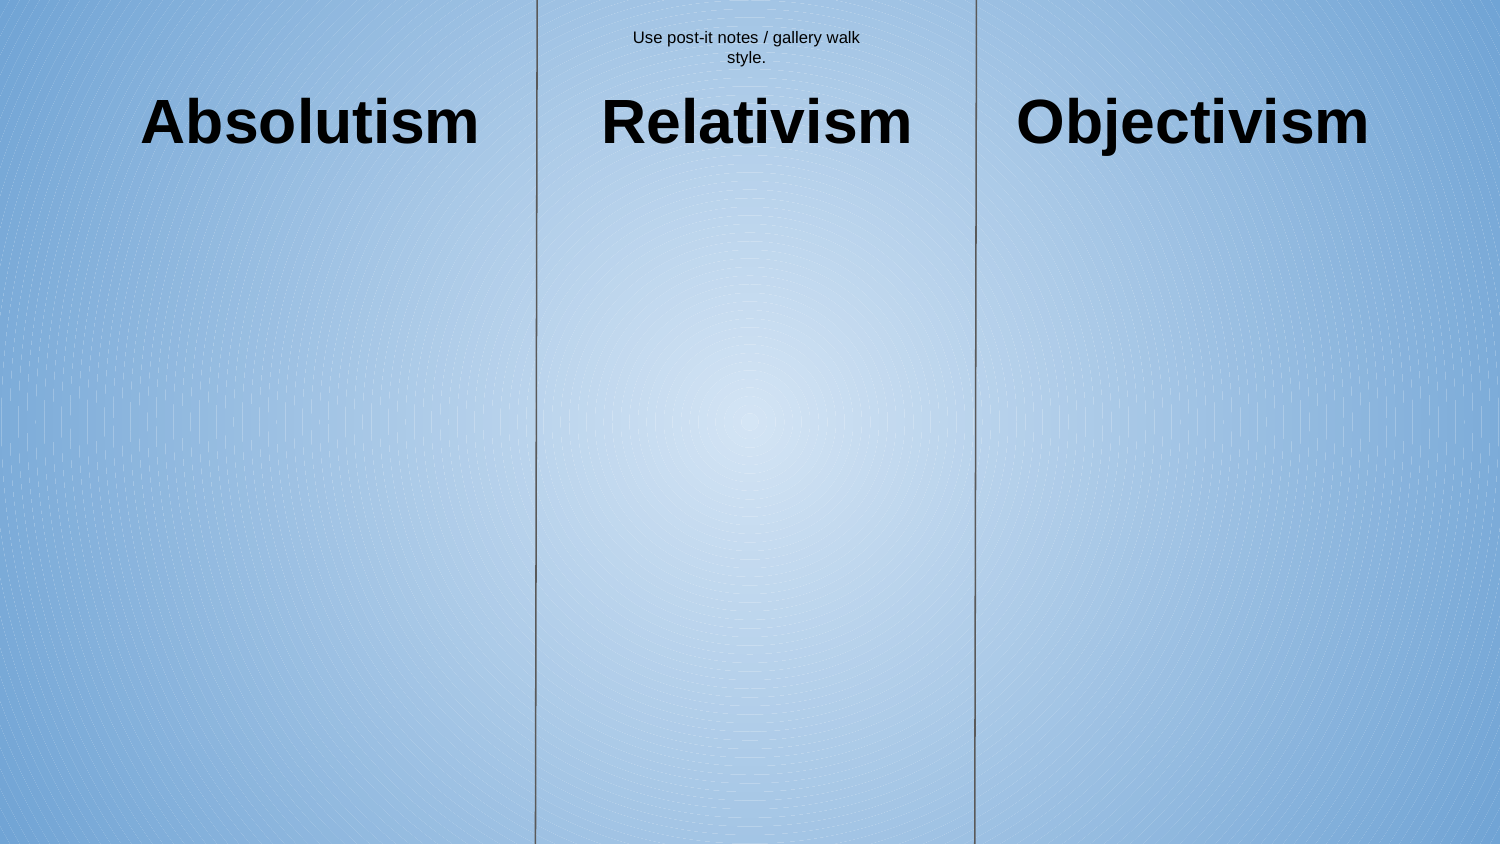

Use post-it notes / gallery walk style.
# Absolutism       Relativism      Objectivism